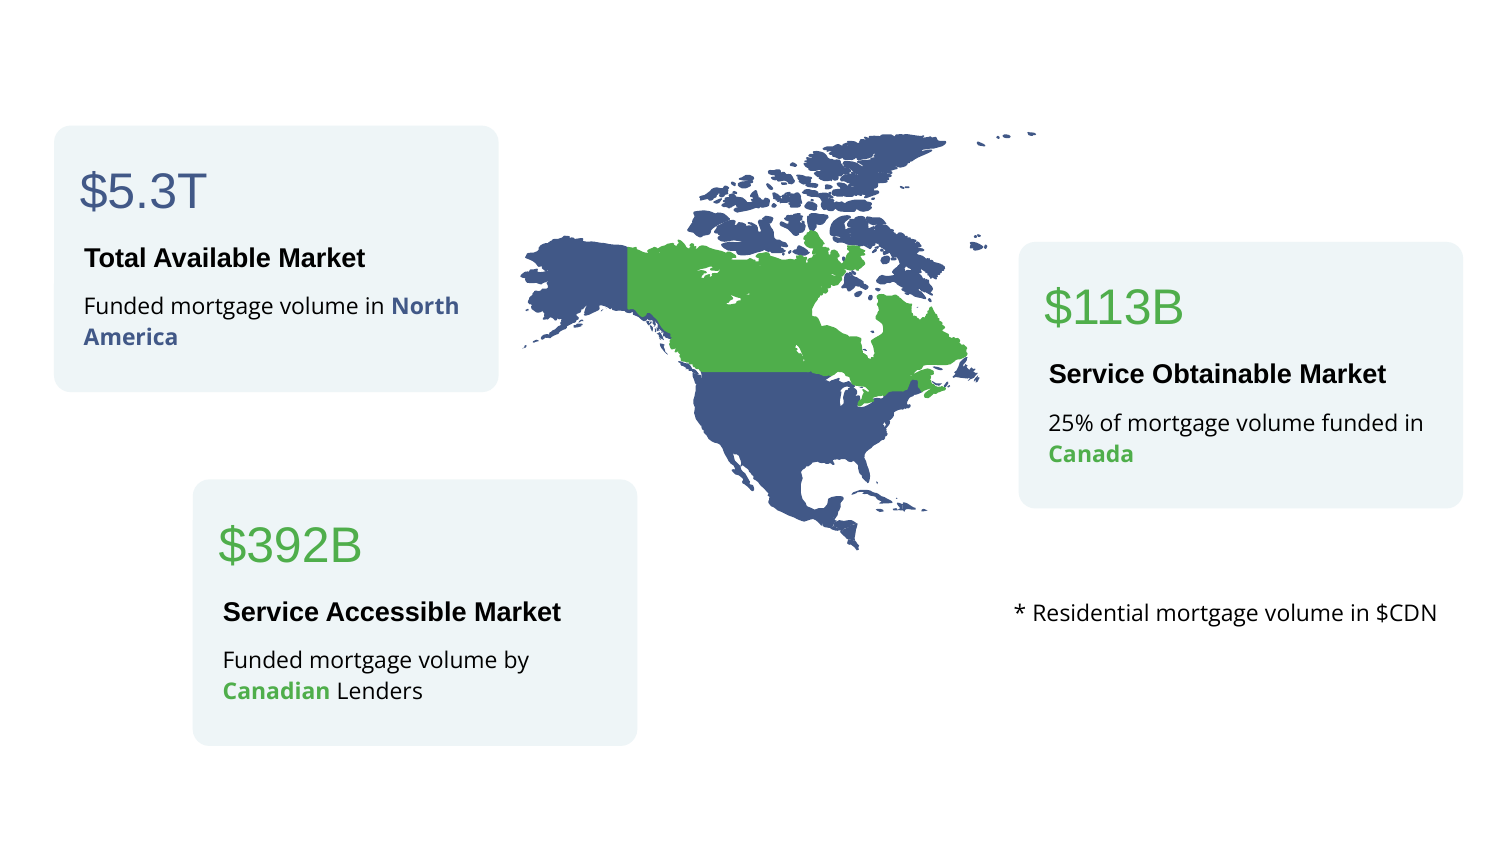

$5.3T
Total Available Market
Funded mortgage volume in North America

$113B
Service Obtainable Market
25% of mortgage volume funded in Canada

$392B
Service Accessible Market
Funded mortgage volume by Canadian Lenders
* Residential mortgage volume in $CDN